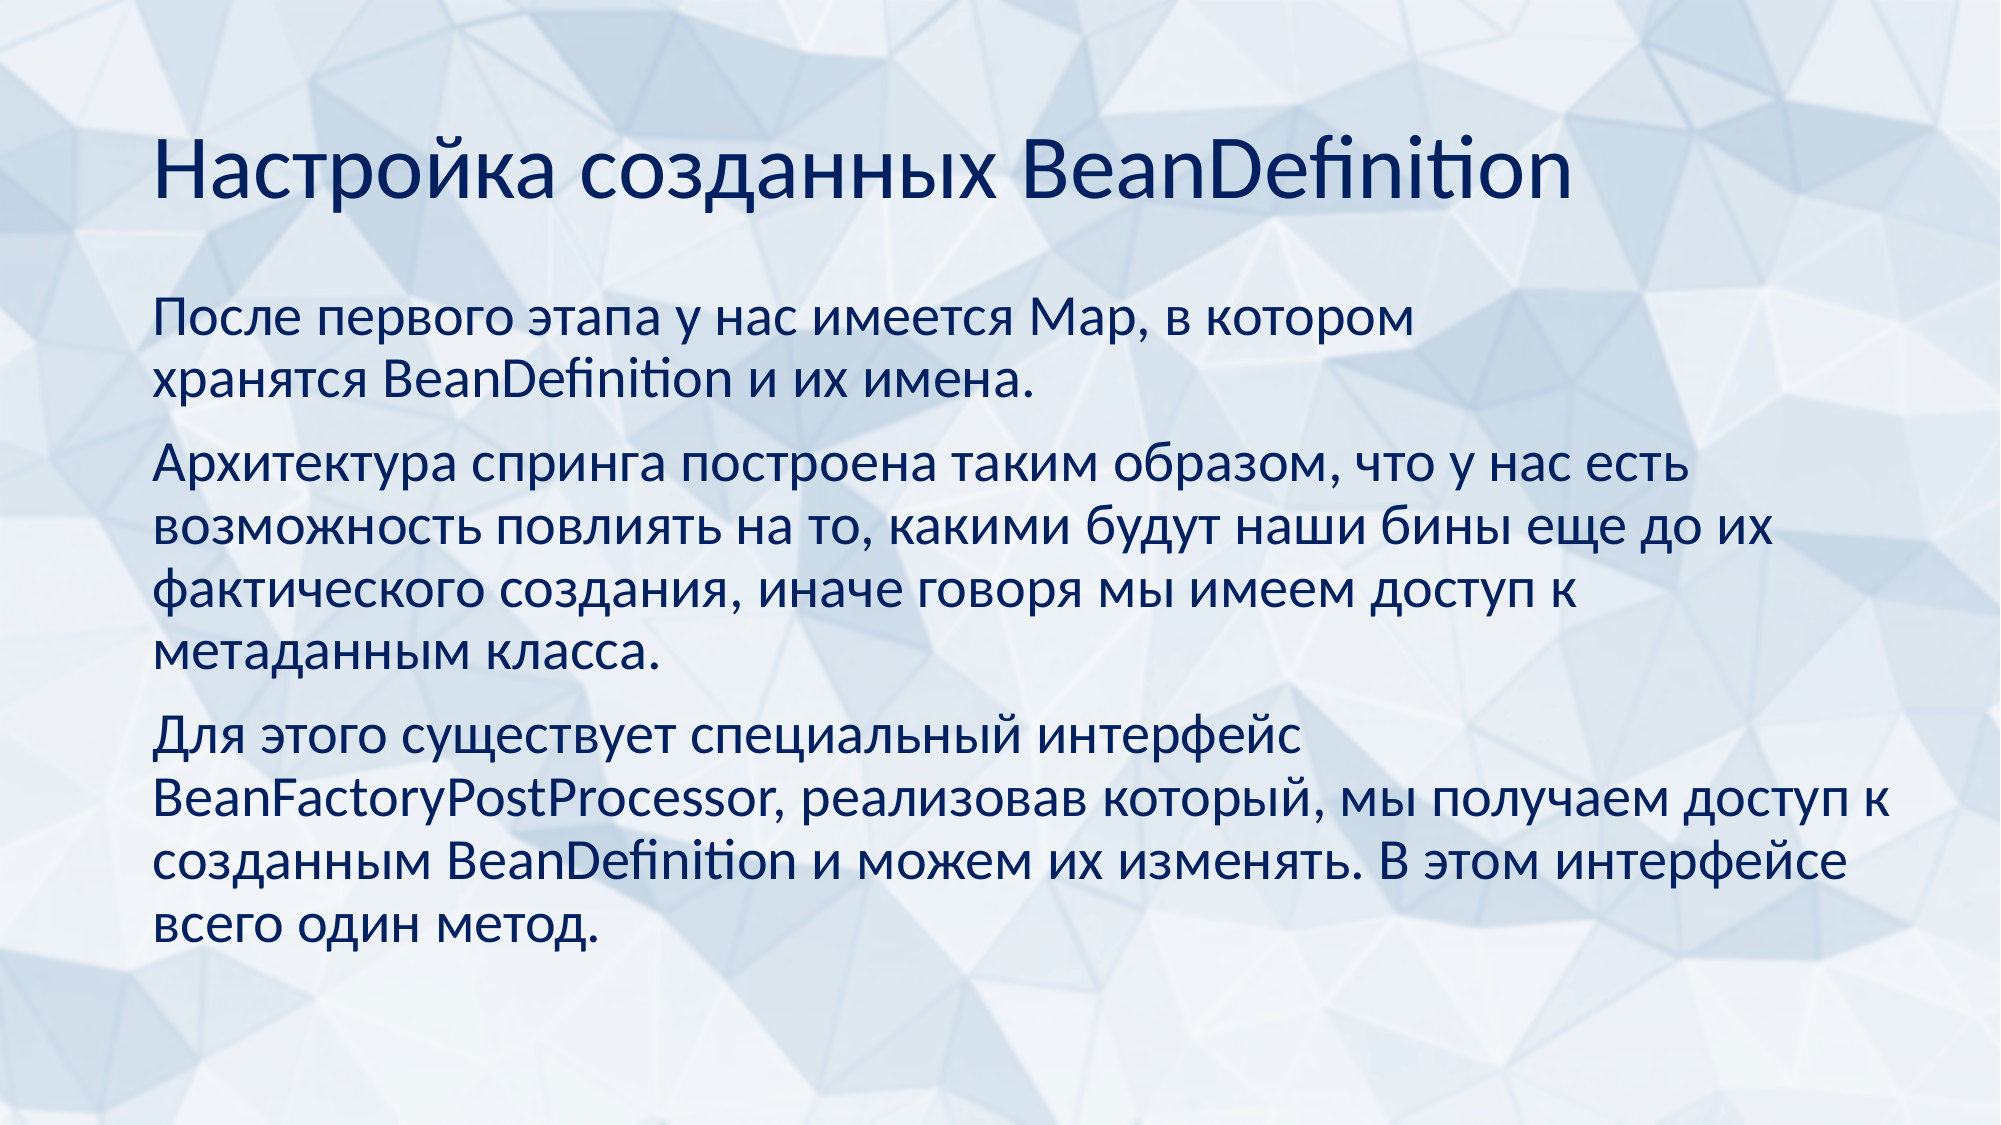

# Настройка созданных BeanDefinition
После первого этапа у нас имеется Map, в котором хранятся BeanDefinition и их имена.
Архитектура спринга построена таким образом, что у нас есть возможность повлиять на то, какими будут наши бины еще до их фактического создания, иначе говоря мы имеем доступ к метаданным класса.
Для этого существует специальный интерфейс BeanFactoryPostProcessor, реализовав который, мы получаем доступ к созданным BeanDefinition и можем их изменять. В этом интерфейсе всего один метод.